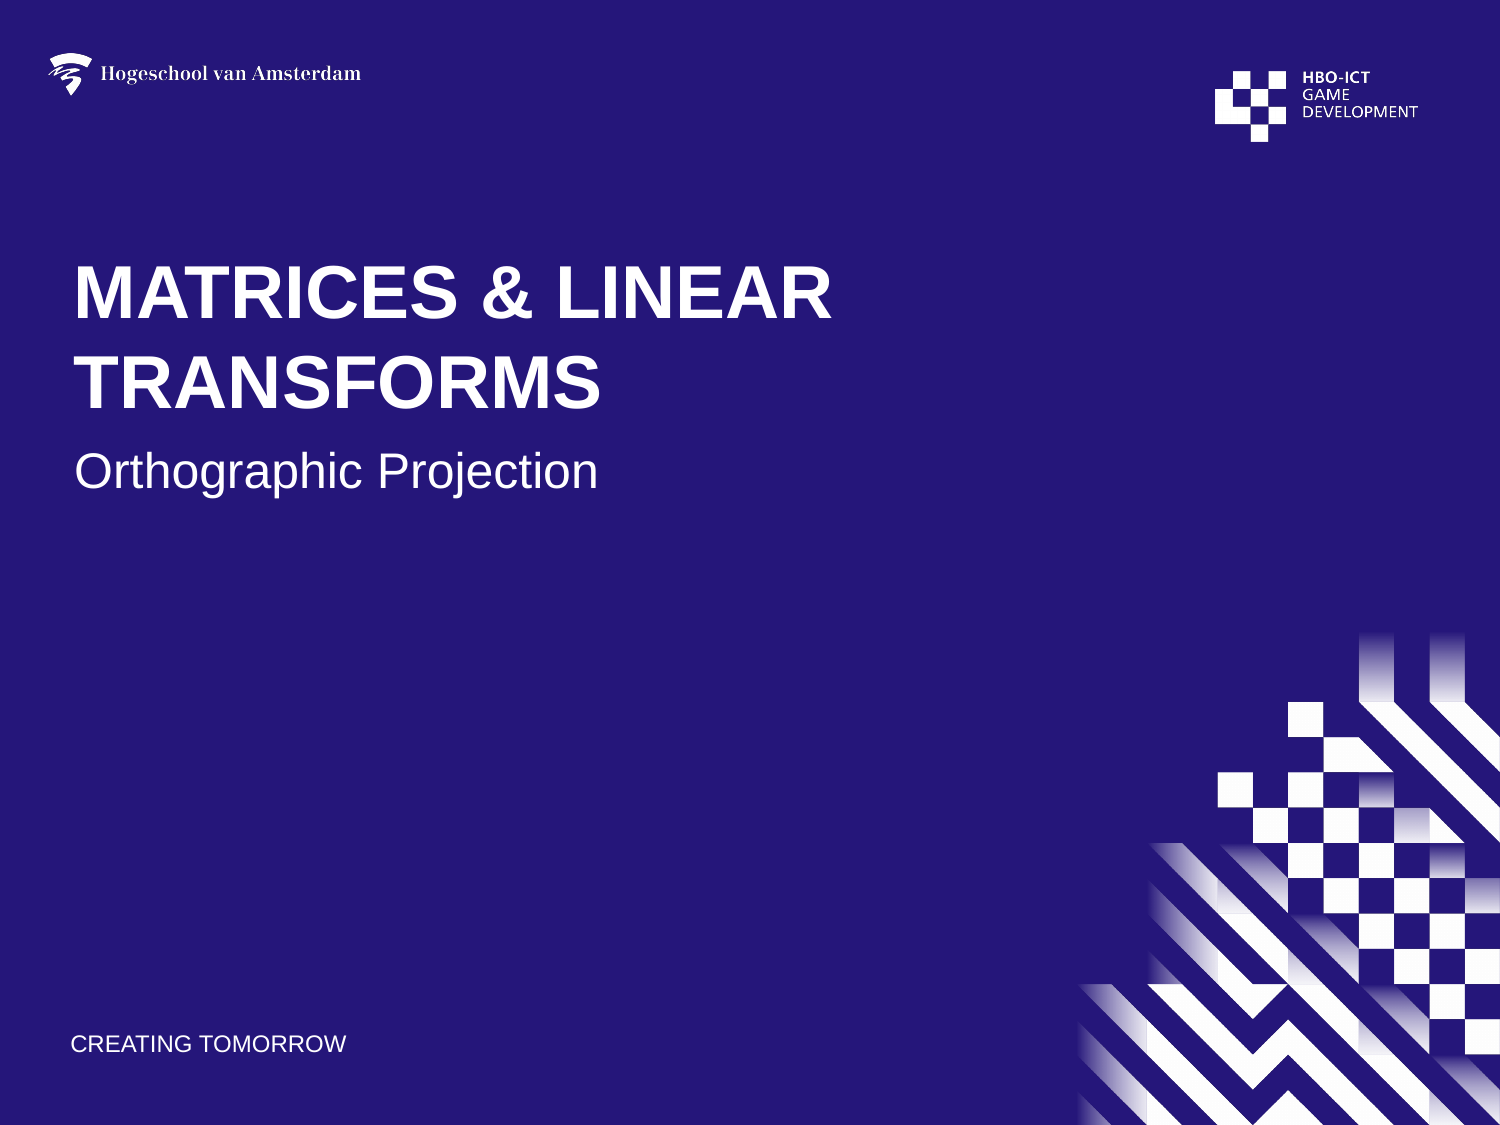

# Matrices & Linear Transforms
Orthographic Projection